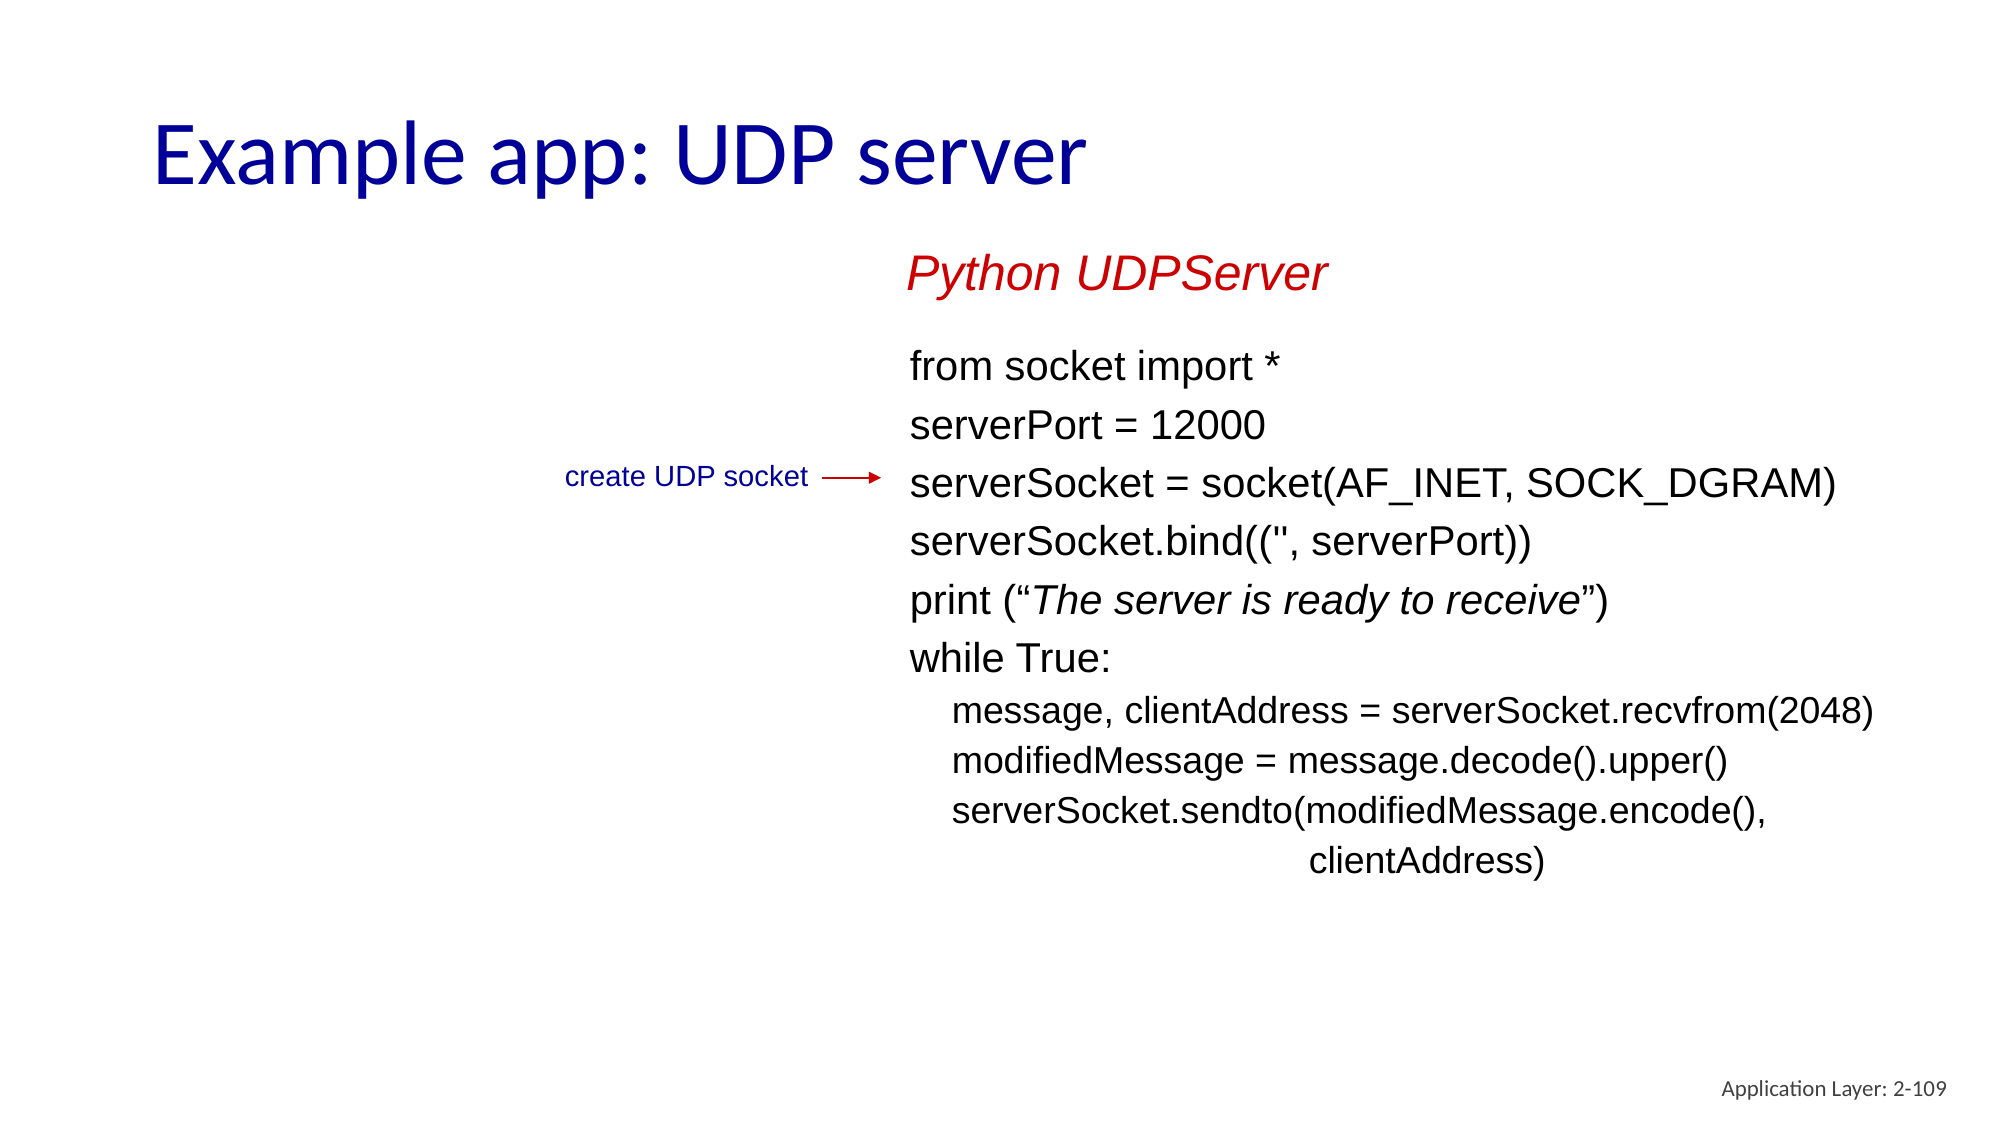

# Example app: UDP server
Python UDPServer
from socket import *
serverPort = 12000
serverSocket = socket(AF_INET, SOCK_DGRAM)
serverSocket.bind(('', serverPort))
print (“The server is ready to receive”)
while True:
    message, clientAddress = serverSocket.recvfrom(2048)
    modifiedMessage = message.decode().upper()
    serverSocket.sendto(modifiedMessage.encode(),
                                      clientAddress)
create UDP socket
Application Layer: 2-109